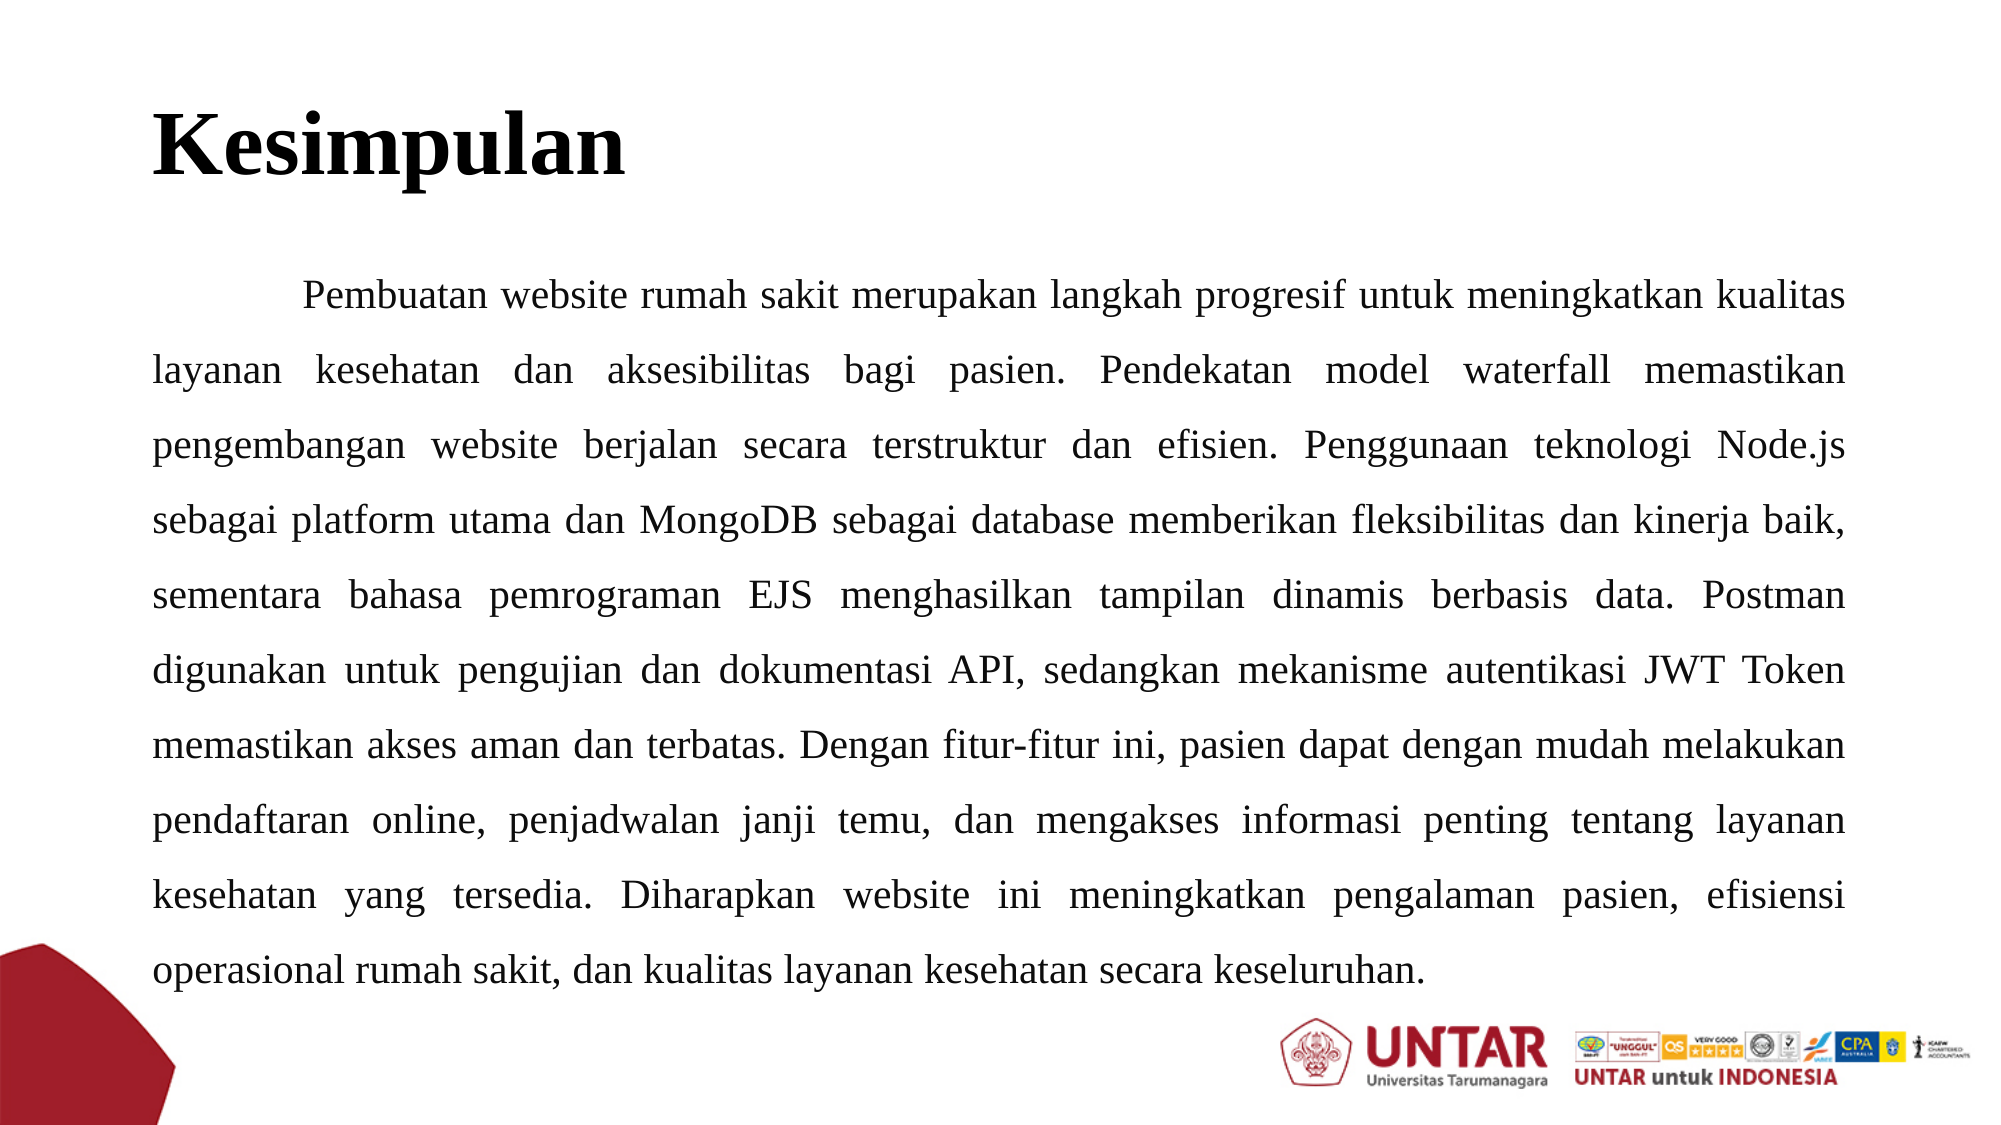

# Kesimpulan
	Pembuatan website rumah sakit merupakan langkah progresif untuk meningkatkan kualitas layanan kesehatan dan aksesibilitas bagi pasien. Pendekatan model waterfall memastikan pengembangan website berjalan secara terstruktur dan efisien. Penggunaan teknologi Node.js sebagai platform utama dan MongoDB sebagai database memberikan fleksibilitas dan kinerja baik, sementara bahasa pemrograman EJS menghasilkan tampilan dinamis berbasis data. Postman digunakan untuk pengujian dan dokumentasi API, sedangkan mekanisme autentikasi JWT Token memastikan akses aman dan terbatas. Dengan fitur-fitur ini, pasien dapat dengan mudah melakukan pendaftaran online, penjadwalan janji temu, dan mengakses informasi penting tentang layanan kesehatan yang tersedia. Diharapkan website ini meningkatkan pengalaman pasien, efisiensi operasional rumah sakit, dan kualitas layanan kesehatan secara keseluruhan.